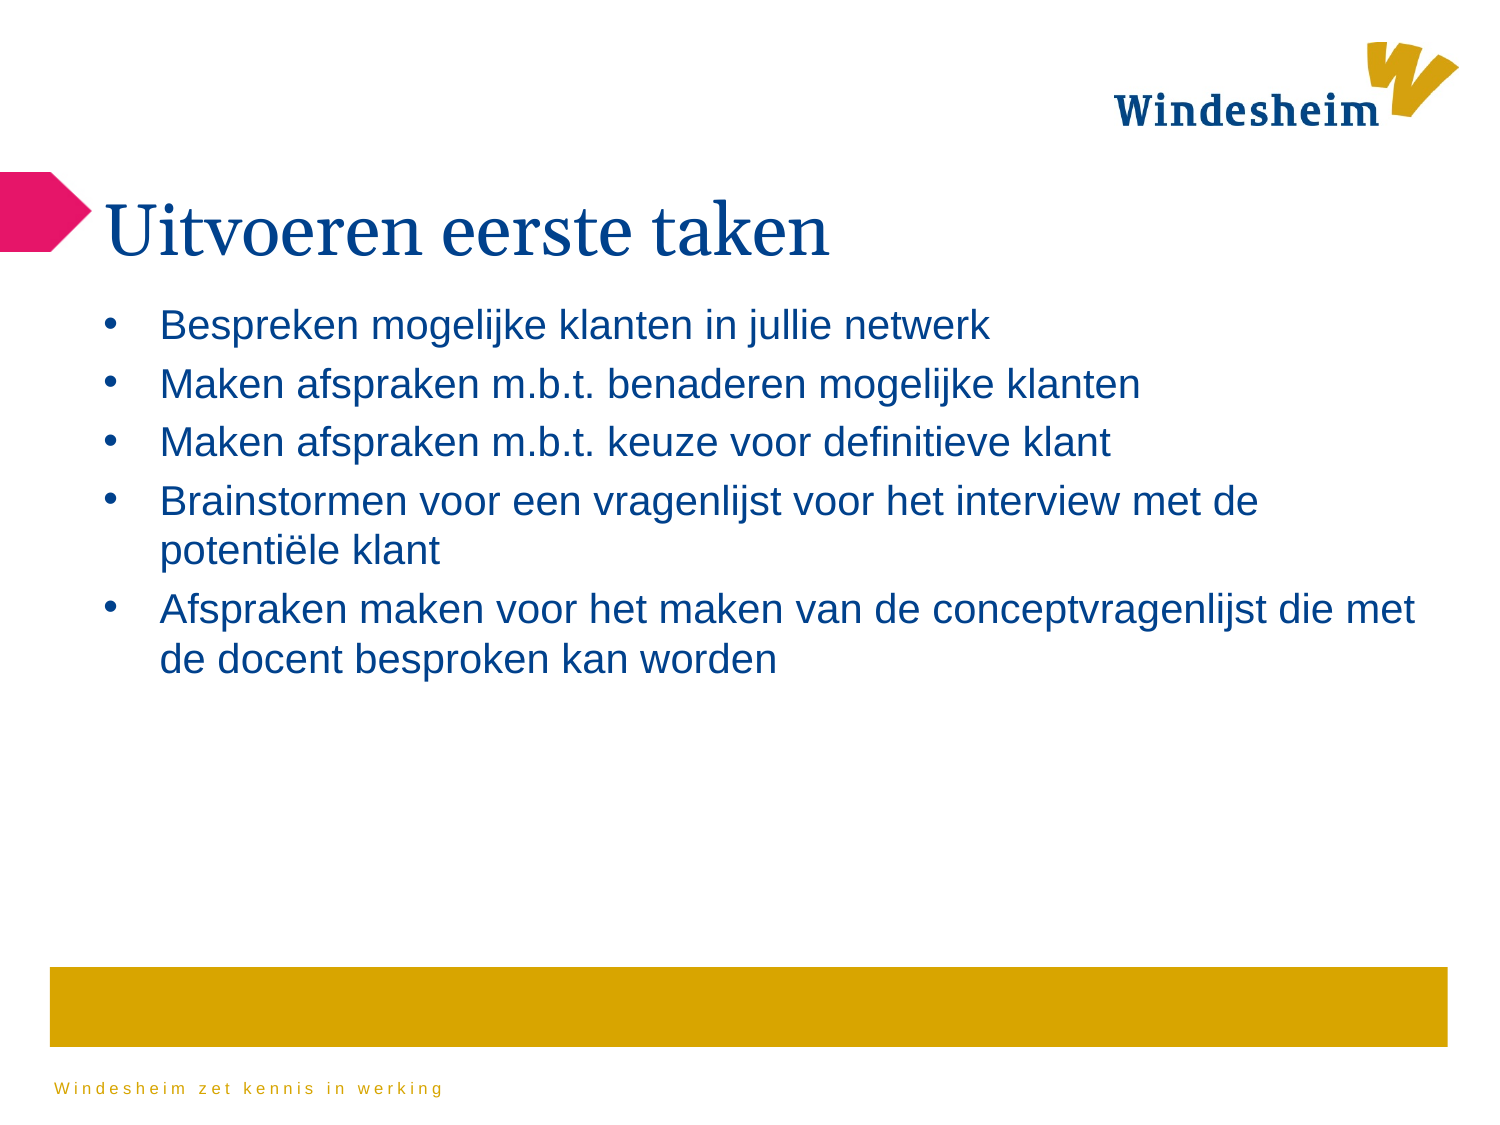

# Uitvoeren eerste taken
Bespreken mogelijke klanten in jullie netwerk
Maken afspraken m.b.t. benaderen mogelijke klanten
Maken afspraken m.b.t. keuze voor definitieve klant
Brainstormen voor een vragenlijst voor het interview met de potentiële klant
Afspraken maken voor het maken van de conceptvragenlijst die met de docent besproken kan worden